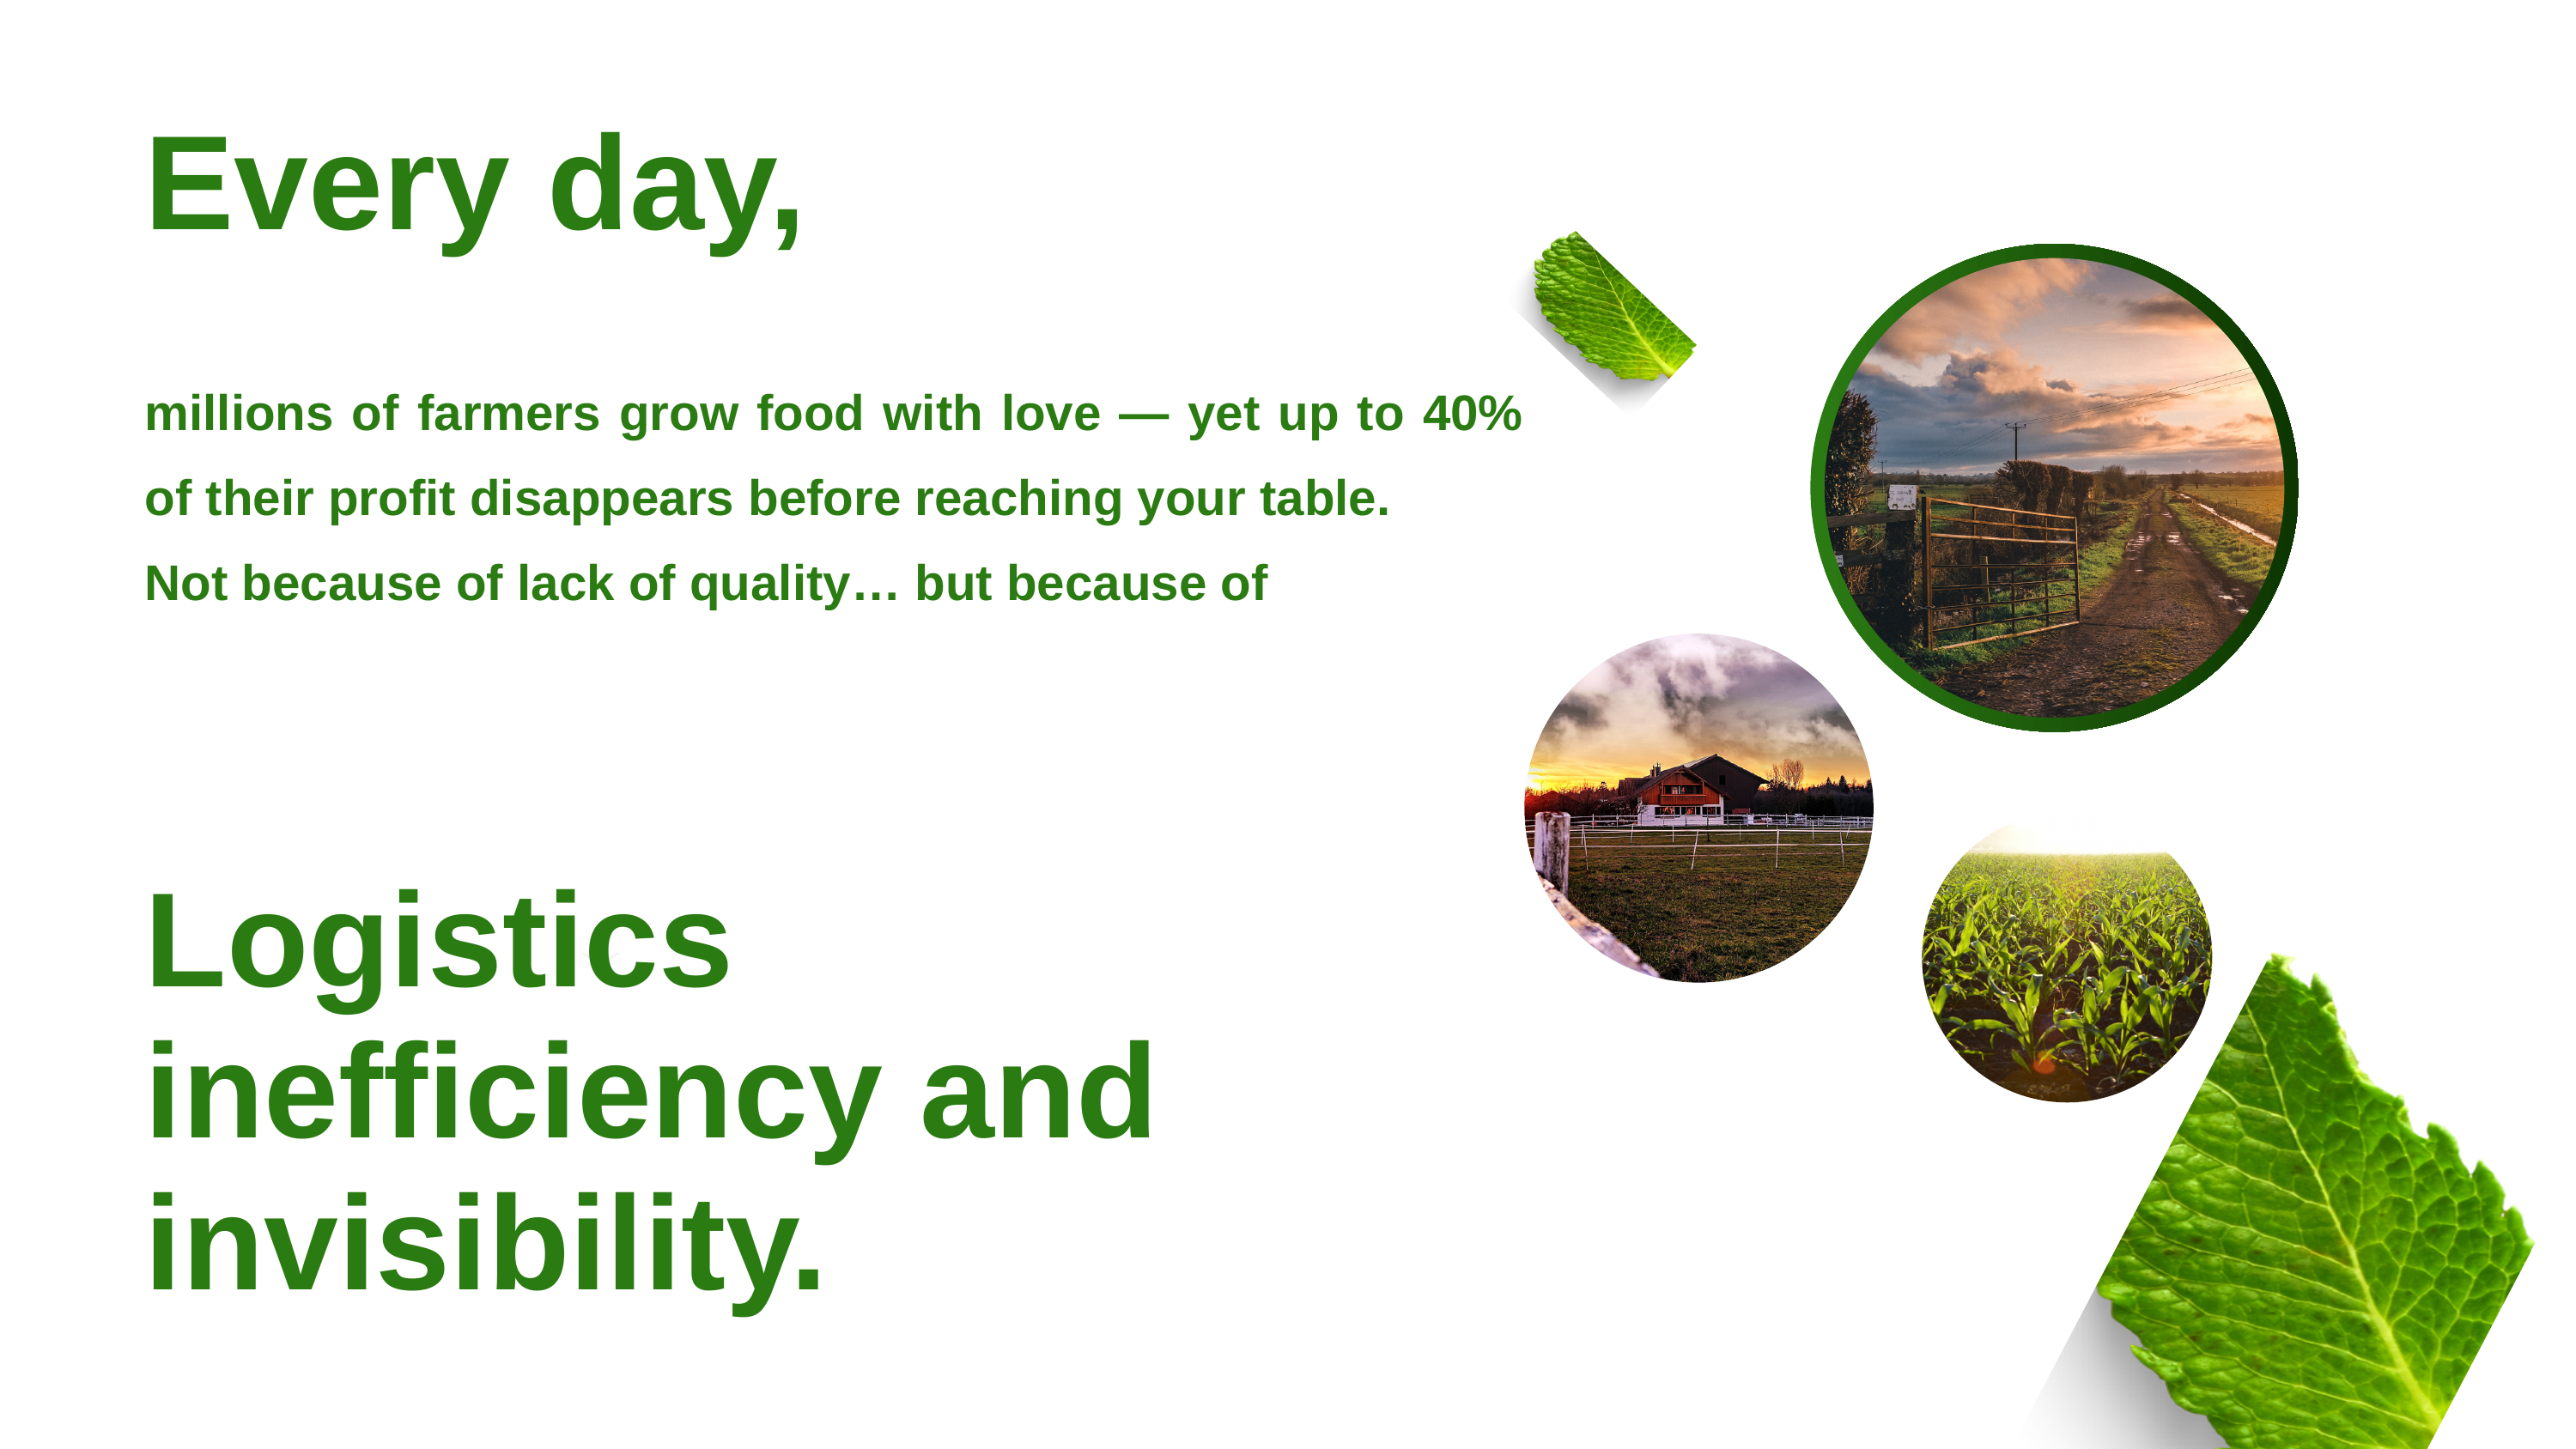

Every day,

millions of farmers grow food with love — yet up to 40% of their profit disappears before reaching your table.
Not because of lack of quality… but because of

Logistics inefficiency and invisibility.
Learn More